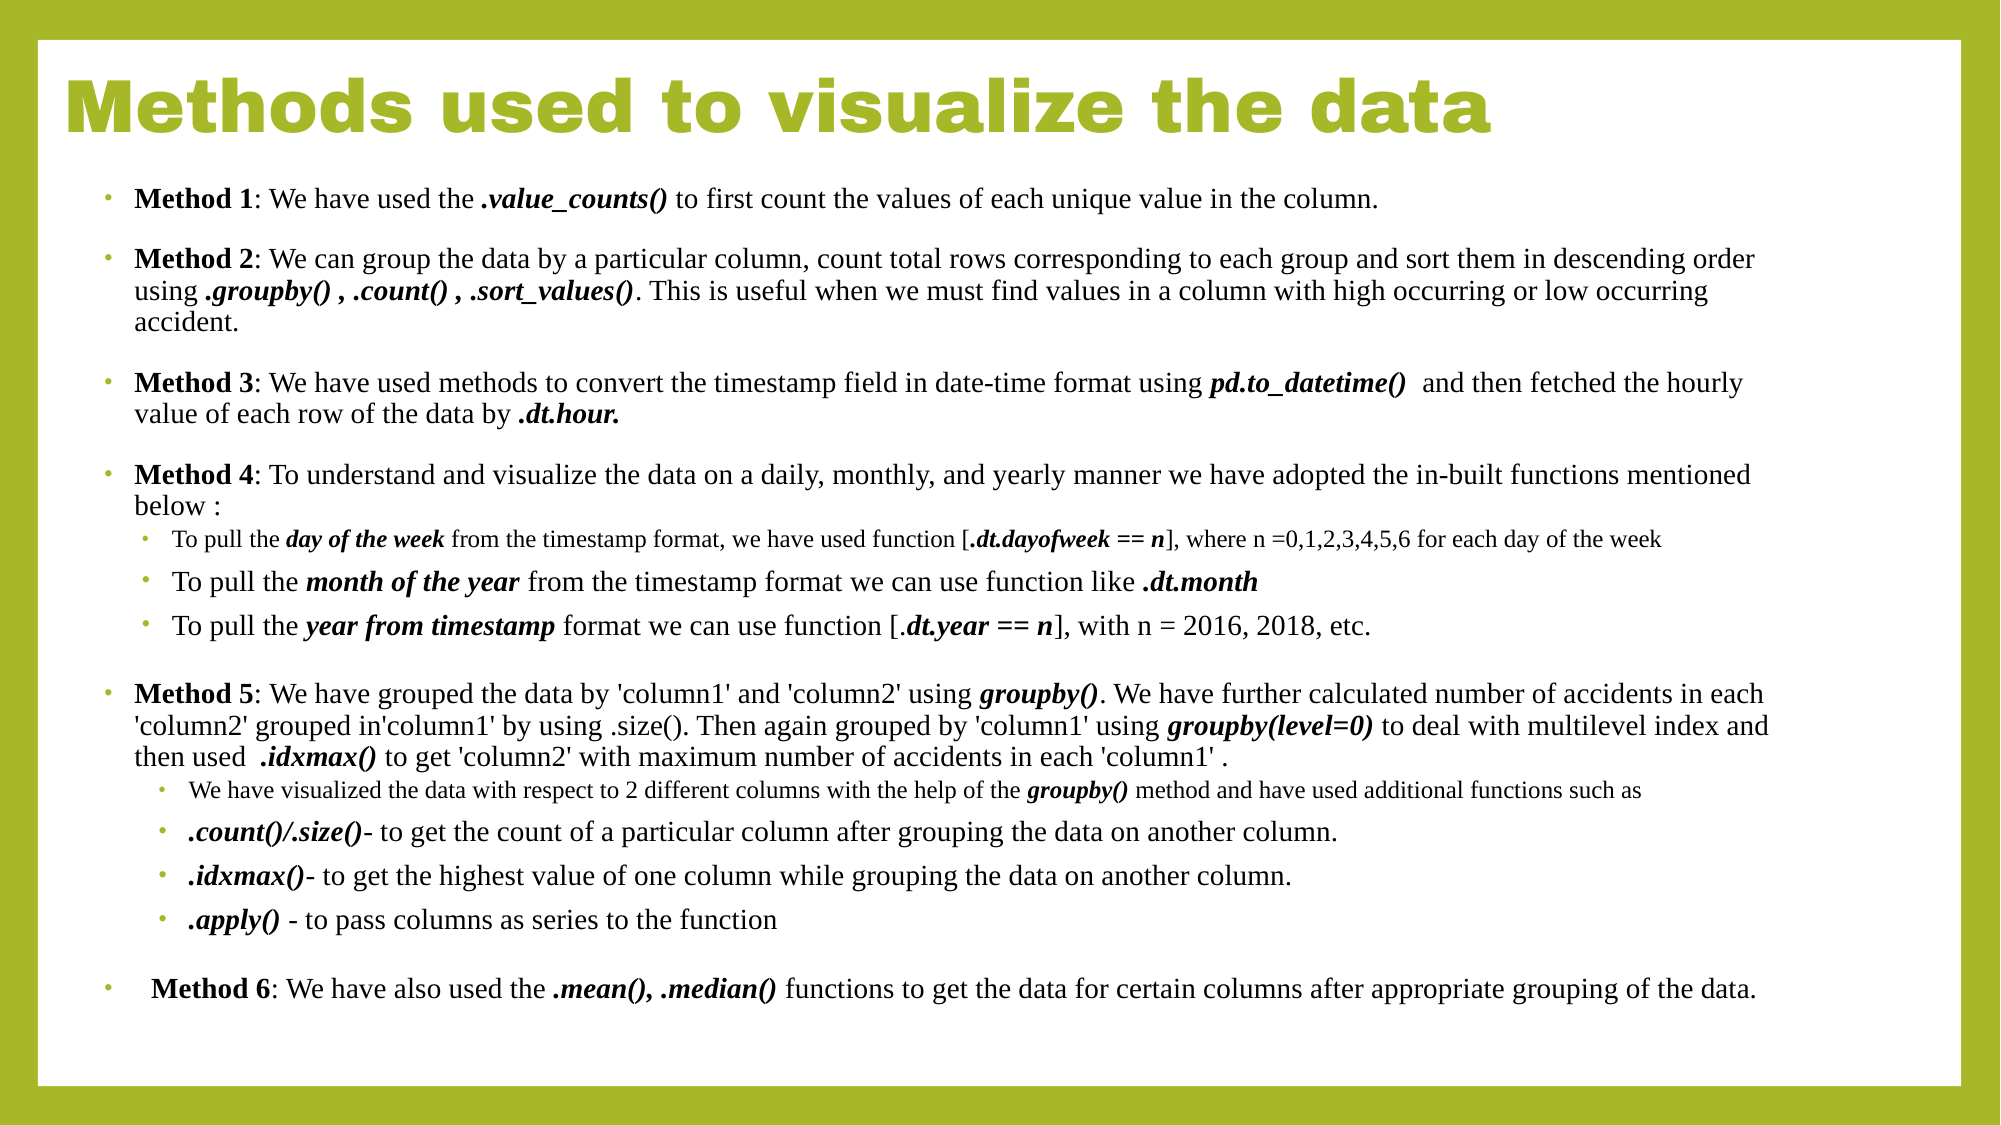

# Methods used to visualize the data
Method 1: We have used the .value_counts() to first count the values of each unique value in the column.
Method 2: We can group the data by a particular column, count total rows corresponding to each group and sort them in descending order using .groupby() , .count() , .sort_values(). This is useful when we must find values in a column with high occurring or low occurring accident.
Method 3: We have used methods to convert the timestamp field in date-time format using pd.to_datetime()  and then fetched the hourly value of each row of the data by .dt.hour.
Method 4: To understand and visualize the data on a daily, monthly, and yearly manner we have adopted the in-built functions mentioned below :
To pull the day of the week from the timestamp format, we have used function [.dt.dayofweek == n], where n =0,1,2,3,4,5,6 for each day of the week
To pull the month of the year from the timestamp format we can use function like .dt.month
To pull the year from timestamp format we can use function [.dt.year == n], with n = 2016, 2018, etc.
Method 5: We have grouped the data by 'column1' and 'column2' using groupby(). We have further calculated number of accidents in each 'column2' grouped in'column1' by using .size(). Then again grouped by 'column1' using groupby(level=0) to deal with multilevel index and then used  .idxmax() to get 'column2' with maximum number of accidents in each 'column1' .
We have visualized the data with respect to 2 different columns with the help of the groupby() method and have used additional functions such as
.count()/.size()- to get the count of a particular column after grouping the data on another column.
.idxmax()- to get the highest value of one column while grouping the data on another column.
.apply() - to pass columns as series to the function
Method 6: We have also used the .mean(), .median() functions to get the data for certain columns after appropriate grouping of the data.